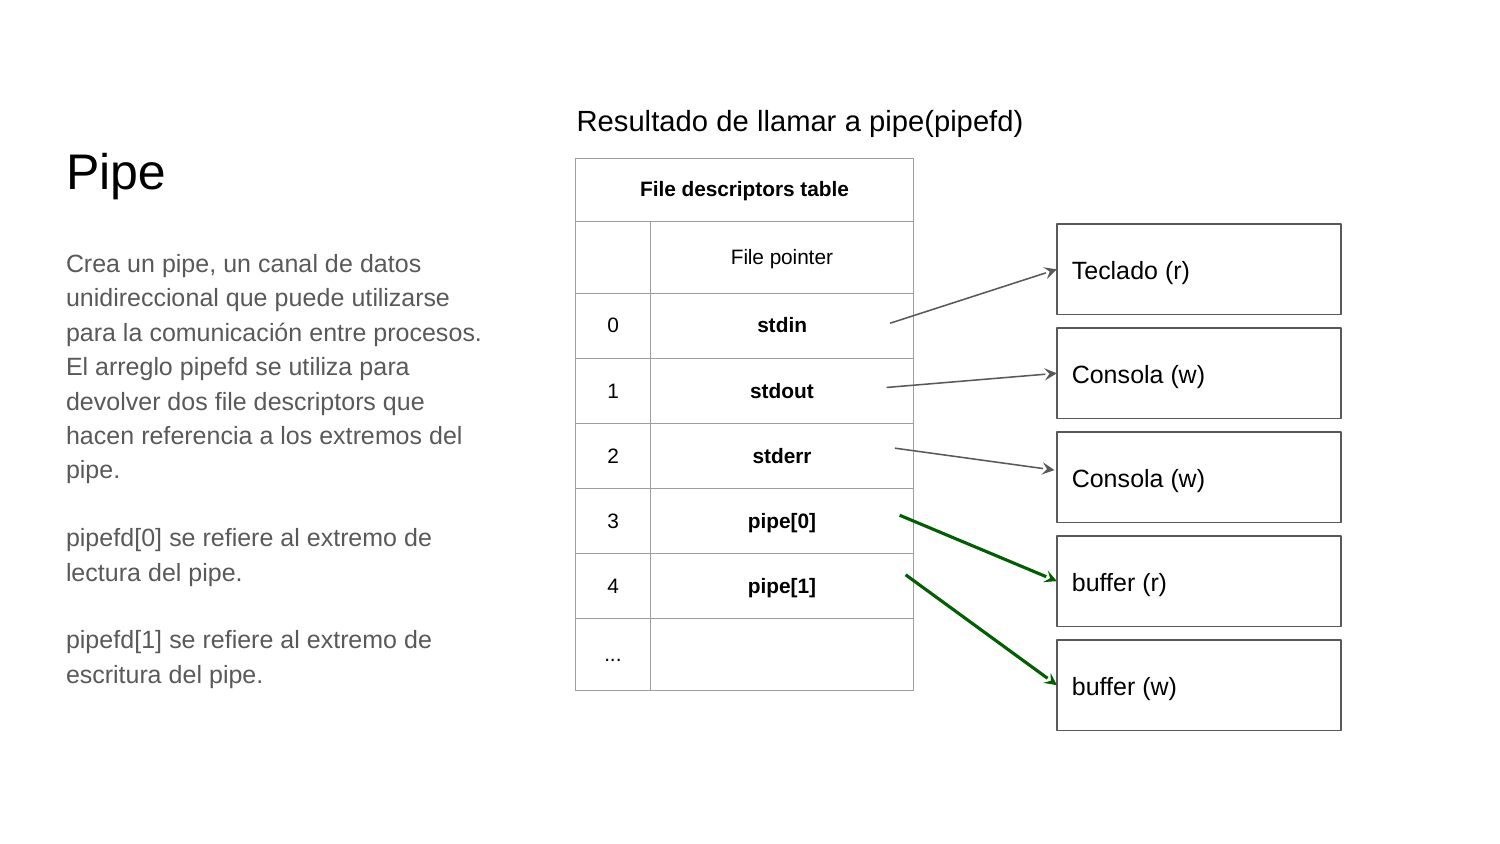

Resultado de llamar a pipe(pipefd)

# Pipe
| File descriptors table |  |
| --- | --- |
|  | File pointer |
| 0 | stdin |
| 1 | stdout |
| 2 | stderr |
| 3 | pipe[0] |
| 4 | pipe[1] |
| ... |  |
Teclado (r)
Crea un pipe, un canal de datos unidireccional que puede utilizarse para la comunicación entre procesos.  El arreglo pipefd se utiliza para devolver dos file descriptors que hacen referencia a los extremos del pipe.
pipefd[0] se refiere al extremo de lectura del pipe.
pipefd[1] se refiere al extremo de escritura del pipe.

Consola (w)
Consola (w)
buffer (r)
buffer (w)